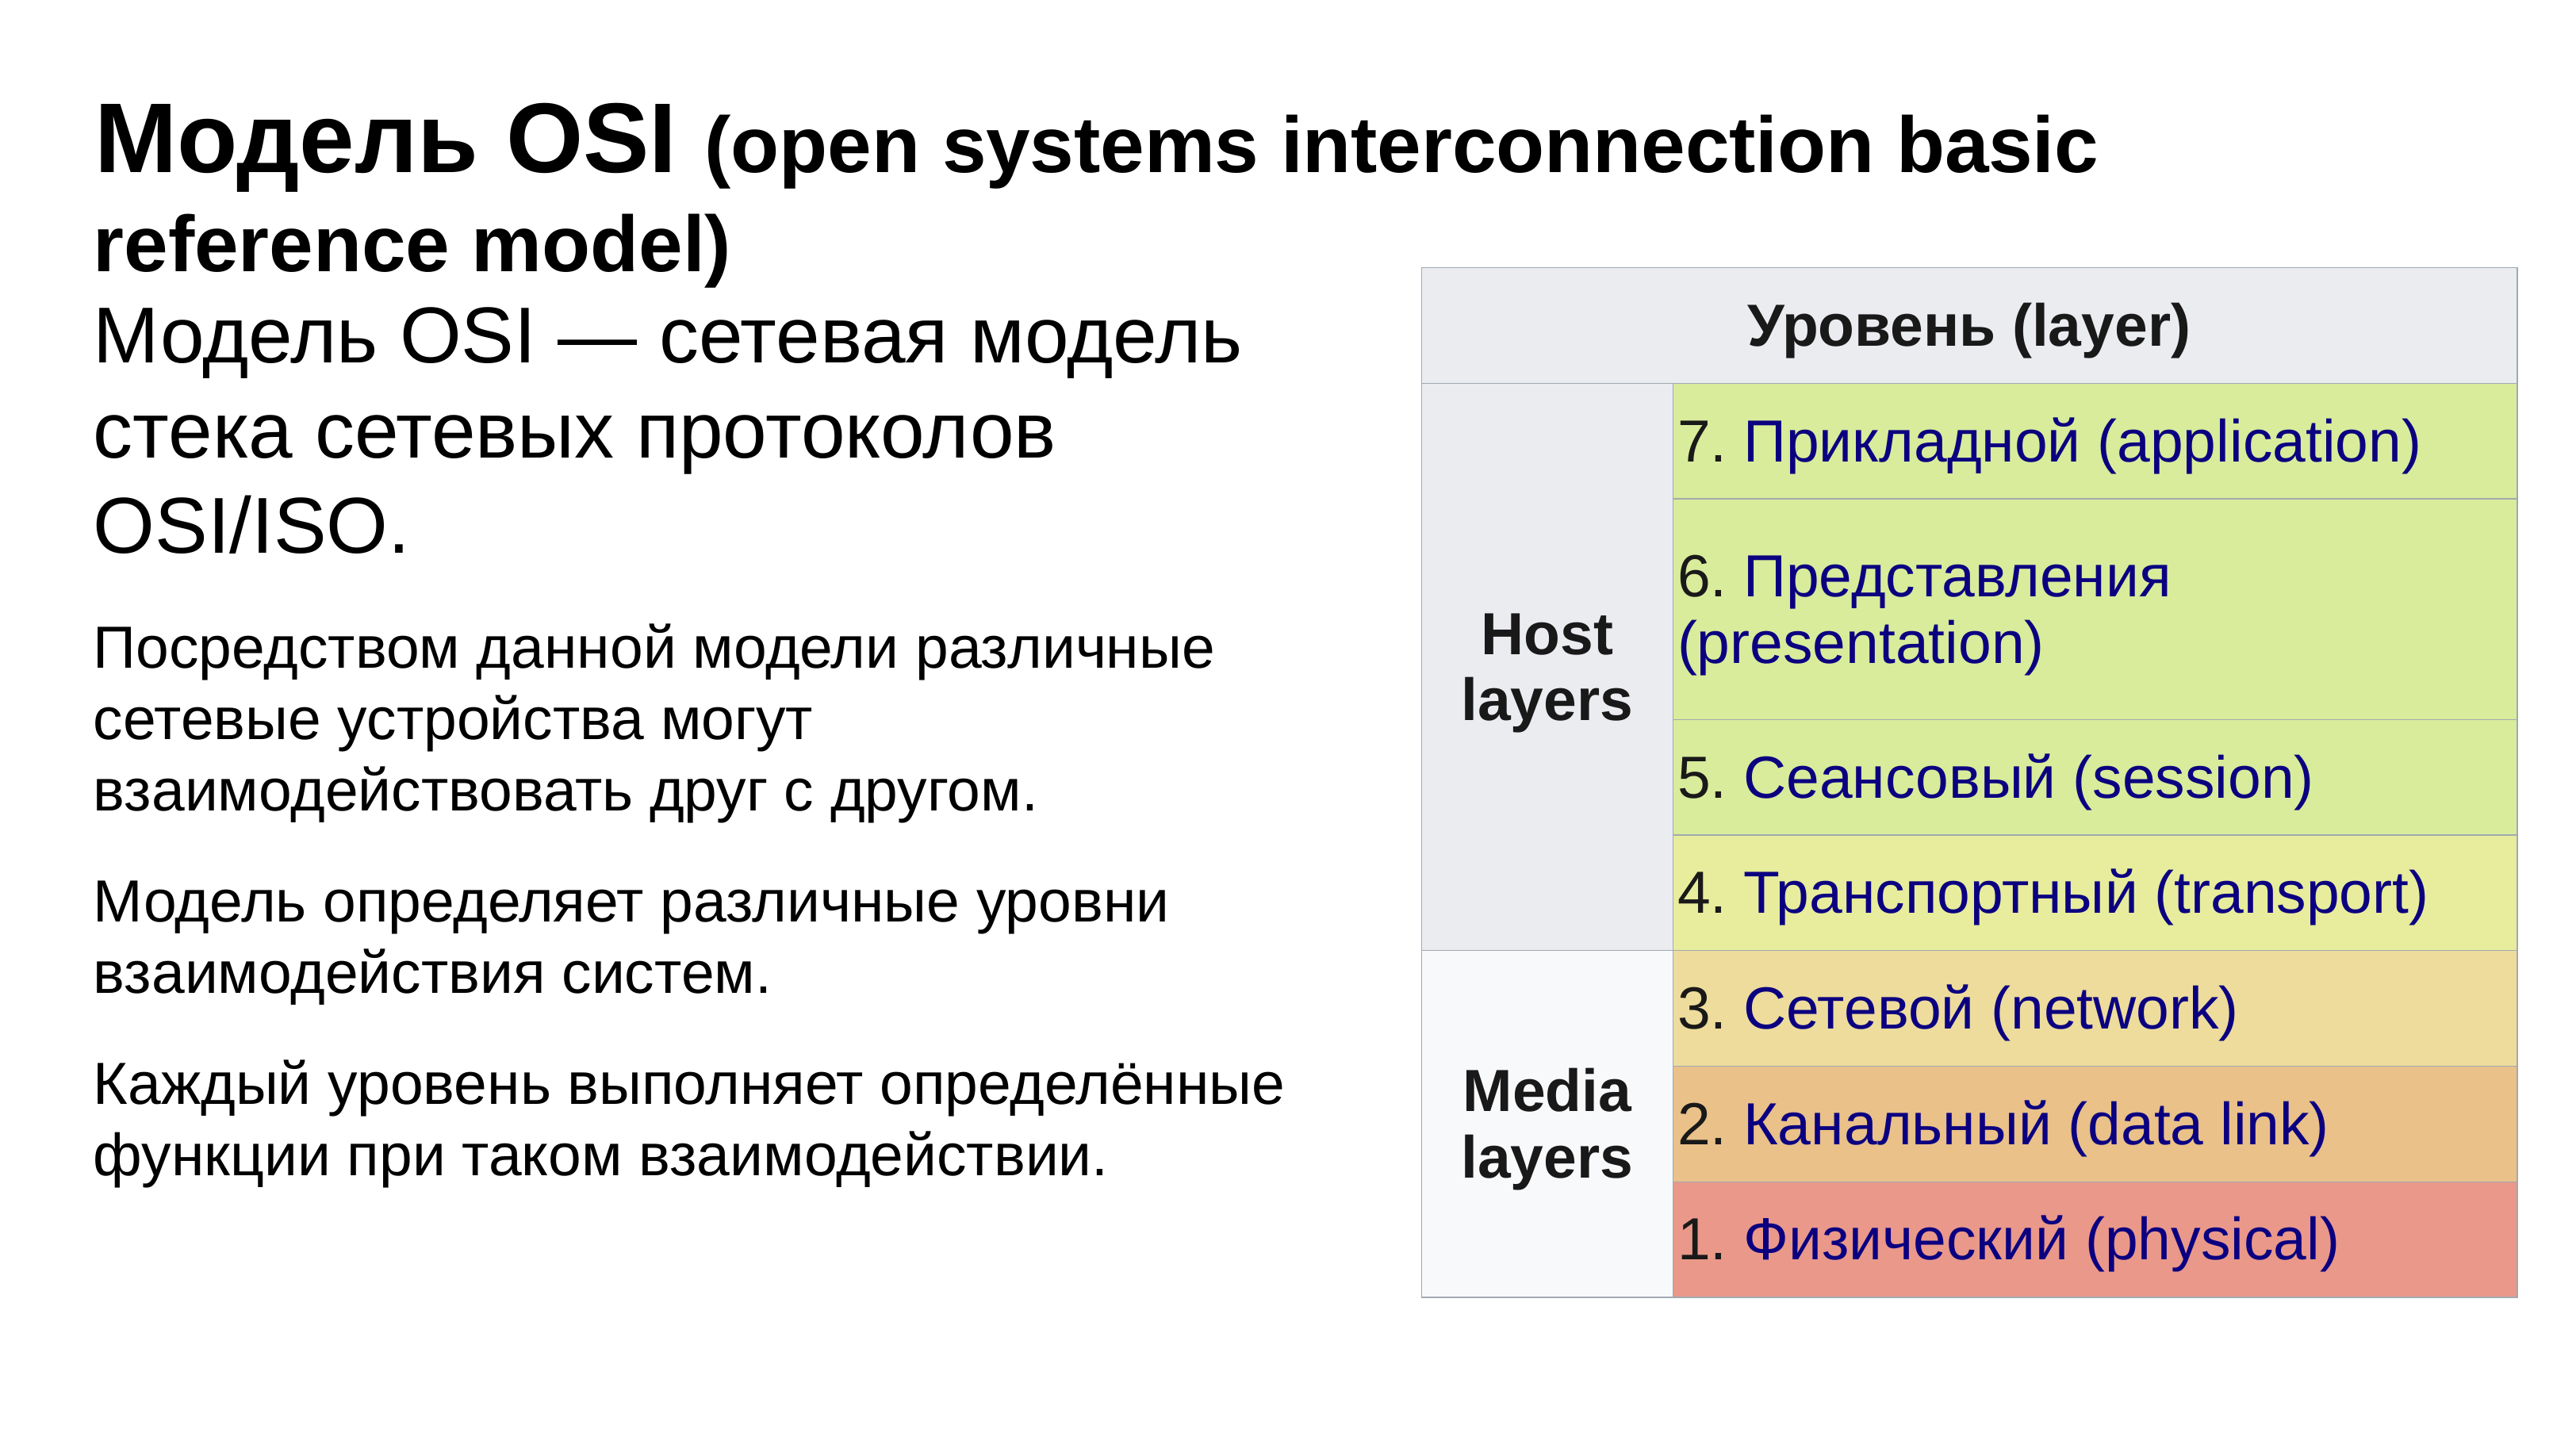

Модель OSI (open systems interconnection basic reference model)
| Уровень (layer) |  |
| --- | --- |
| Host layers | 7. Прикладной (application) |
|  | 6. Представления (presentation) |
|  | 5. Сеансовый (session) |
|  | 4. Транспортный (transport) |
| Media layers | 3. Сетевой (network) |
|  | 2. Канальный (data link) |
|  | 1. Физический (physical) |

Модель OSI — сетевая модель стека сетевых протоколов OSI/ISO.
Посредством данной модели различные сетевые устройства могут взаимодействовать друг с другом.
Модель определяет различные уровни взаимодействия систем.
Каждый уровень выполняет определённые функции при таком взаимодействии.
24